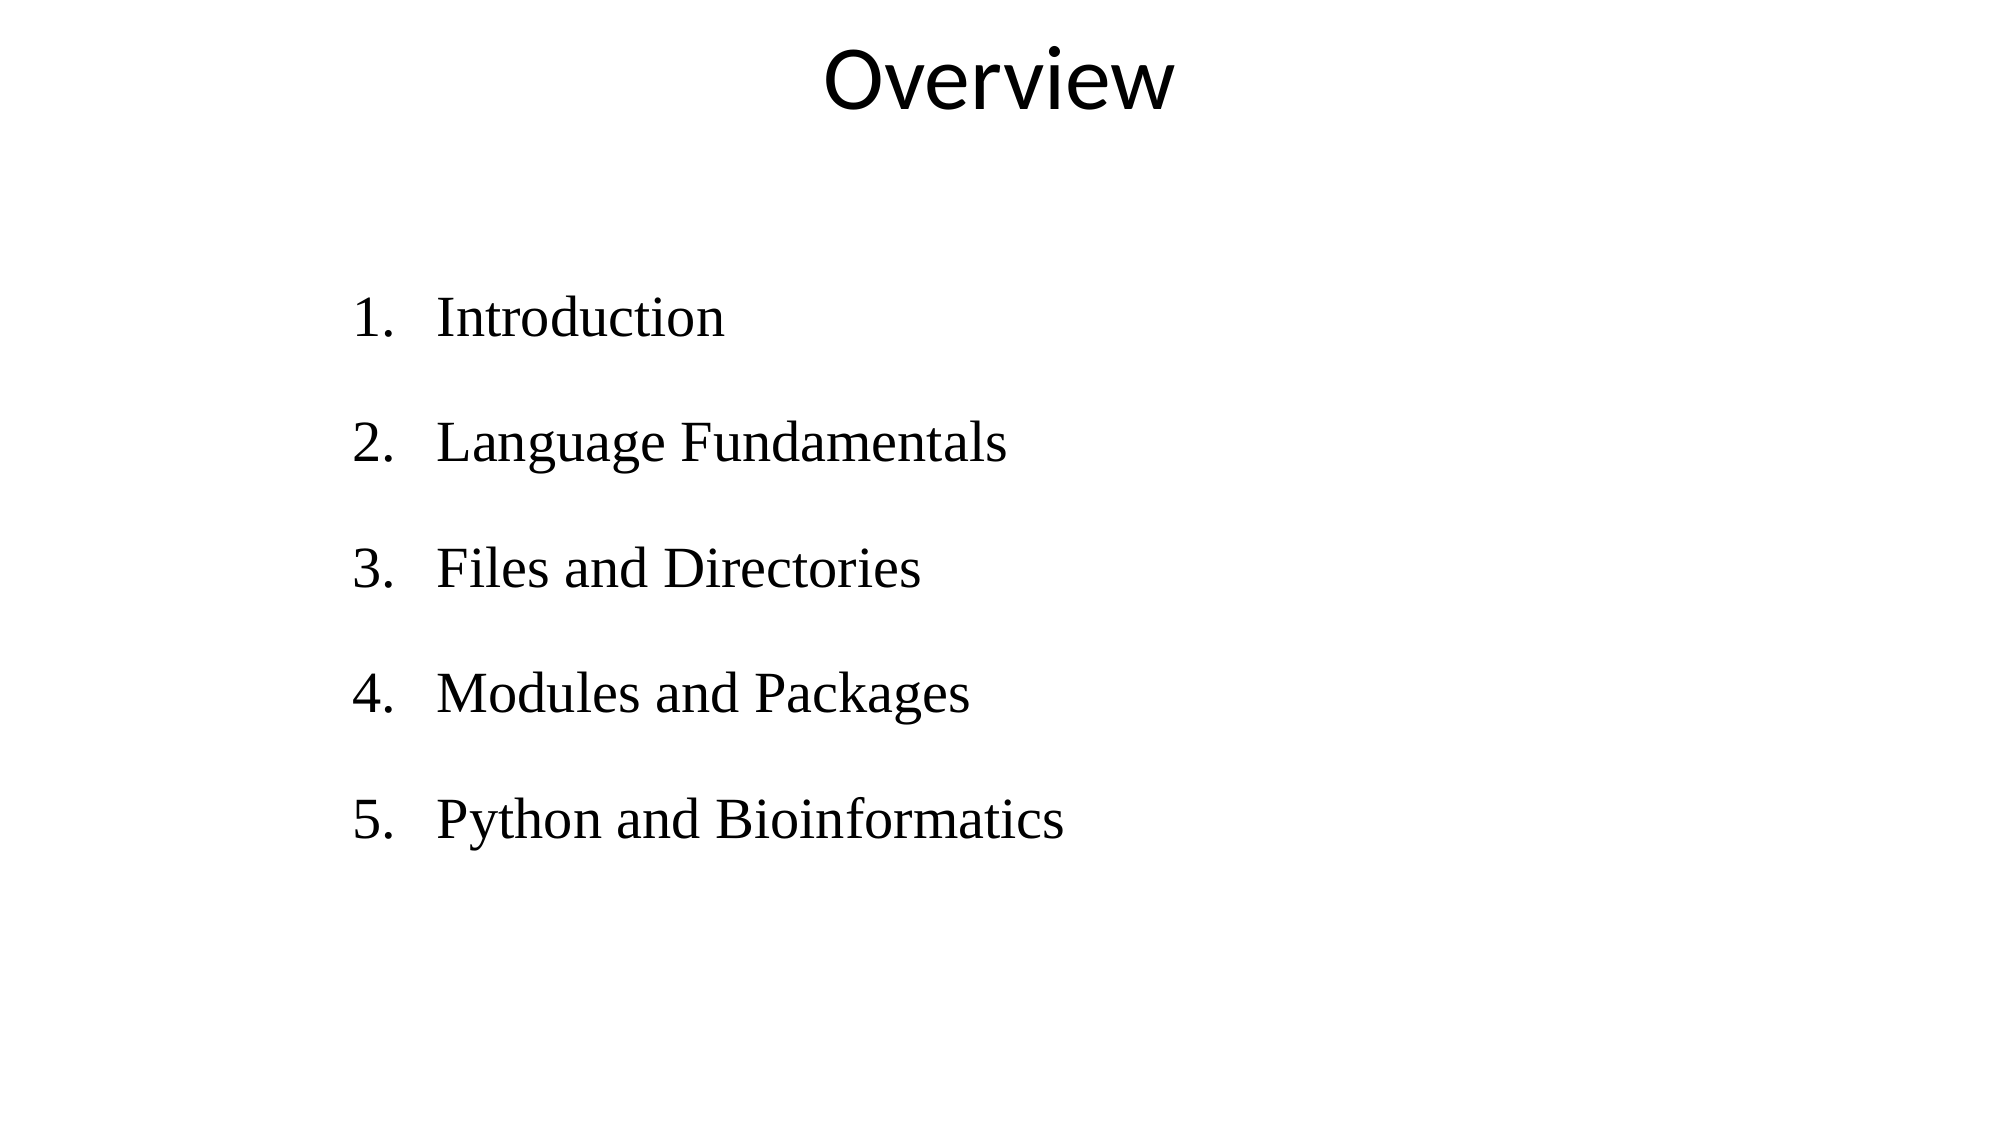

# Overview
Introduction
Language Fundamentals
Files and Directories
Modules and Packages
Python and Bioinformatics